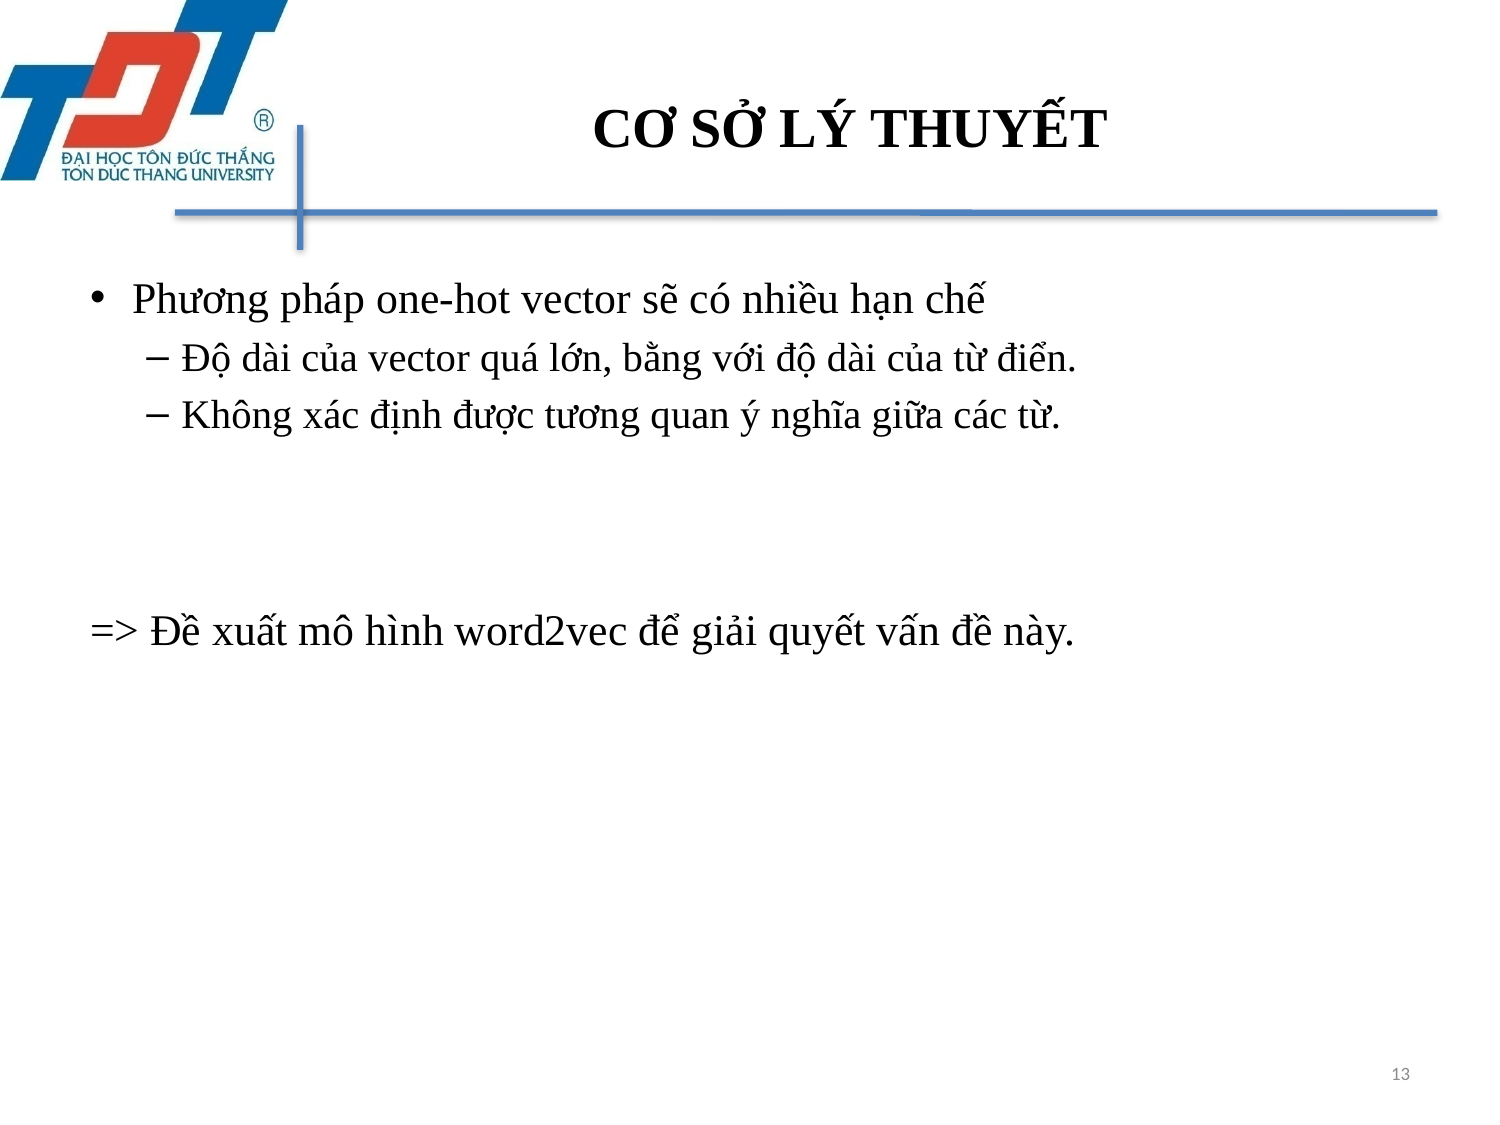

# CƠ SỞ LÝ THUYẾT
Phương pháp one-hot vector sẽ có nhiều hạn chế
Độ dài của vector quá lớn, bằng với độ dài của từ điển.
Không xác định được tương quan ý nghĩa giữa các từ.

=> Đề xuất mô hình word2vec để giải quyết vấn đề này.

13